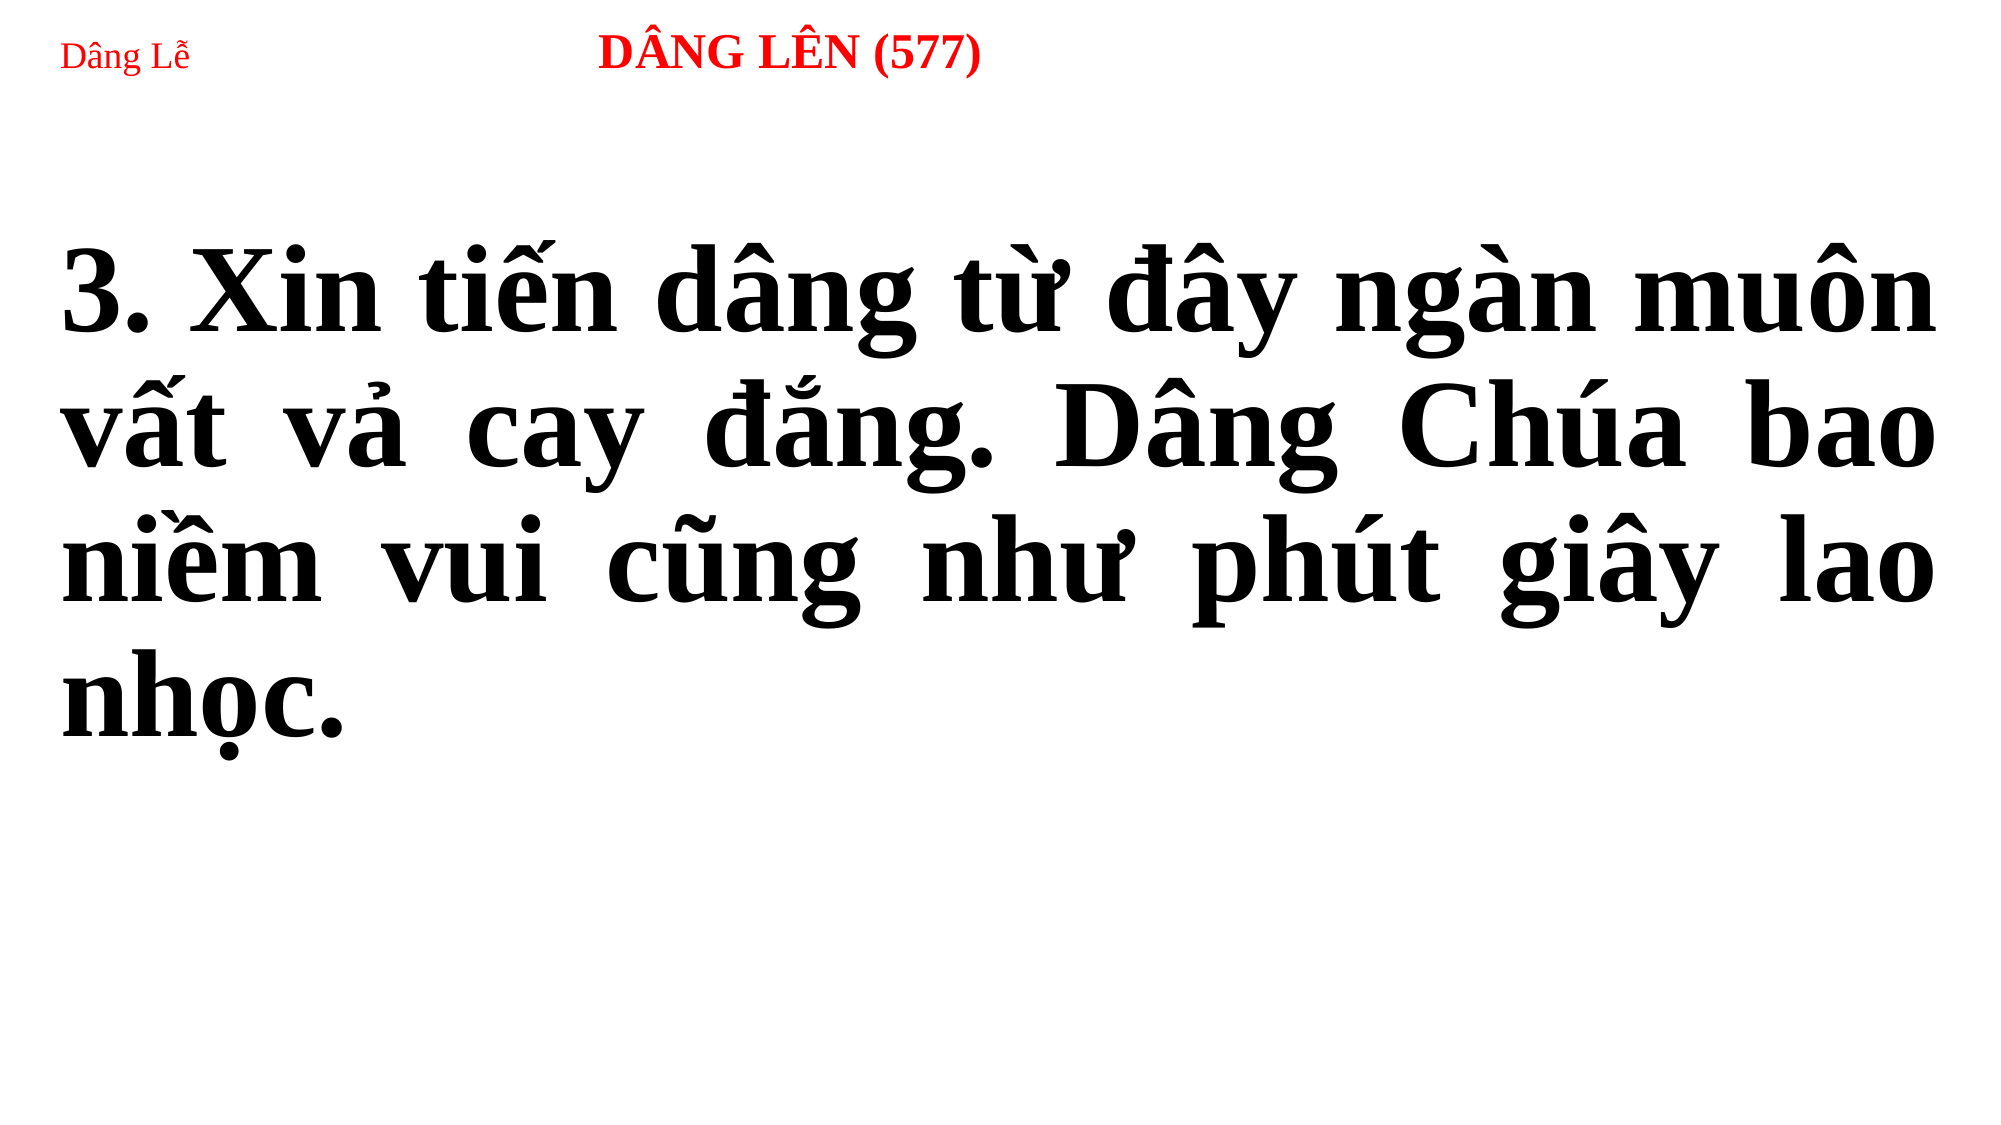

# Dâng Lễ                                           DÂNG LÊN (577)
3. Xin tiến dâng từ đây ngàn muôn vất vả cay đắng. Dâng Chúa bao niềm vui cũng như phút giây lao nhọc.